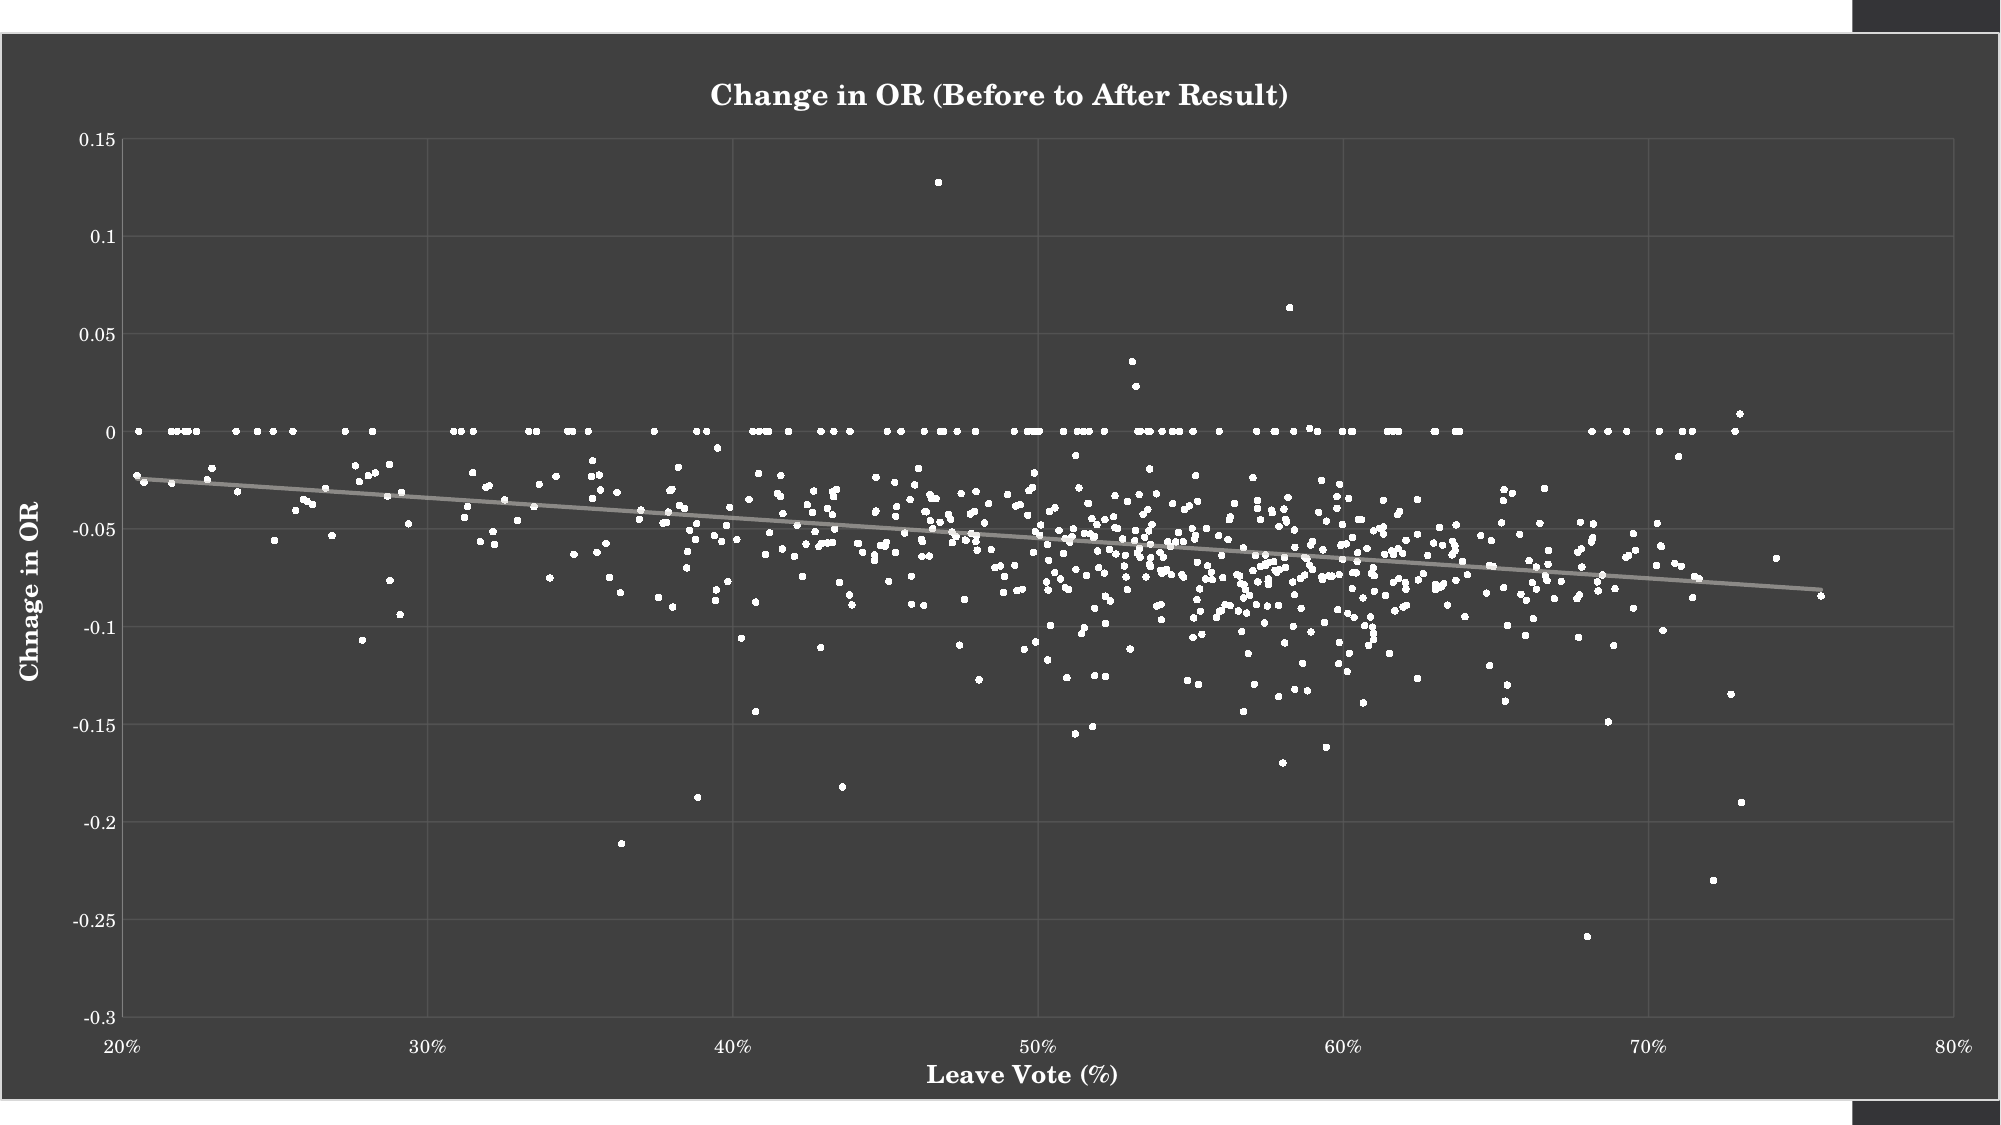

### Chart: Change in OR (Before to After Result)

| Category | OR_Dif_Cor |
|---|---|